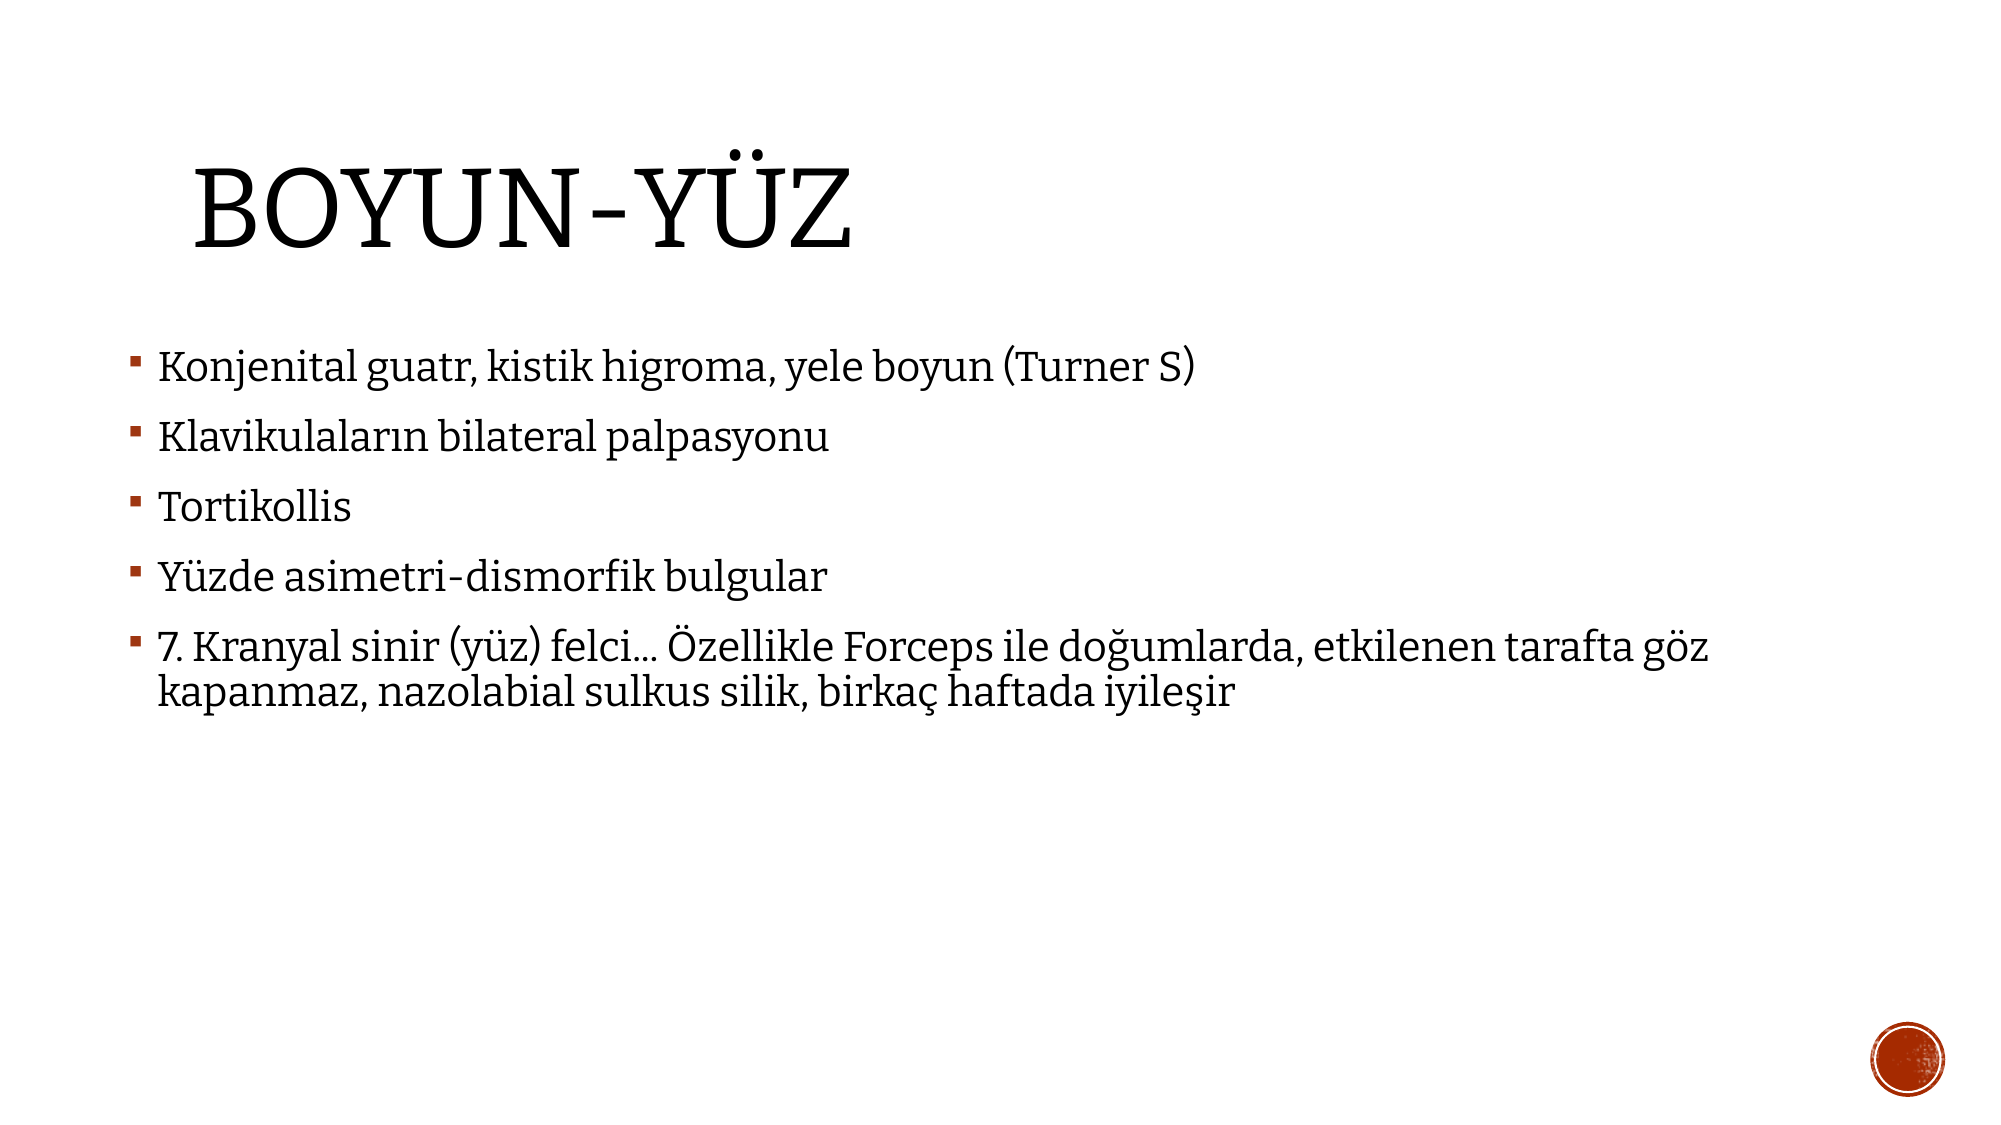

# Boyun-yüz
Konjenital guatr, kistik higroma, yele boyun (Turner S)
Klavikulaların bilateral palpasyonu
Tortikollis
Yüzde asimetri-dismorfik bulgular
7. Kranyal sinir (yüz) felci... Özellikle Forceps ile doğumlarda, etkilenen tarafta göz kapanmaz, nazolabial sulkus silik, birkaç haftada iyileşir